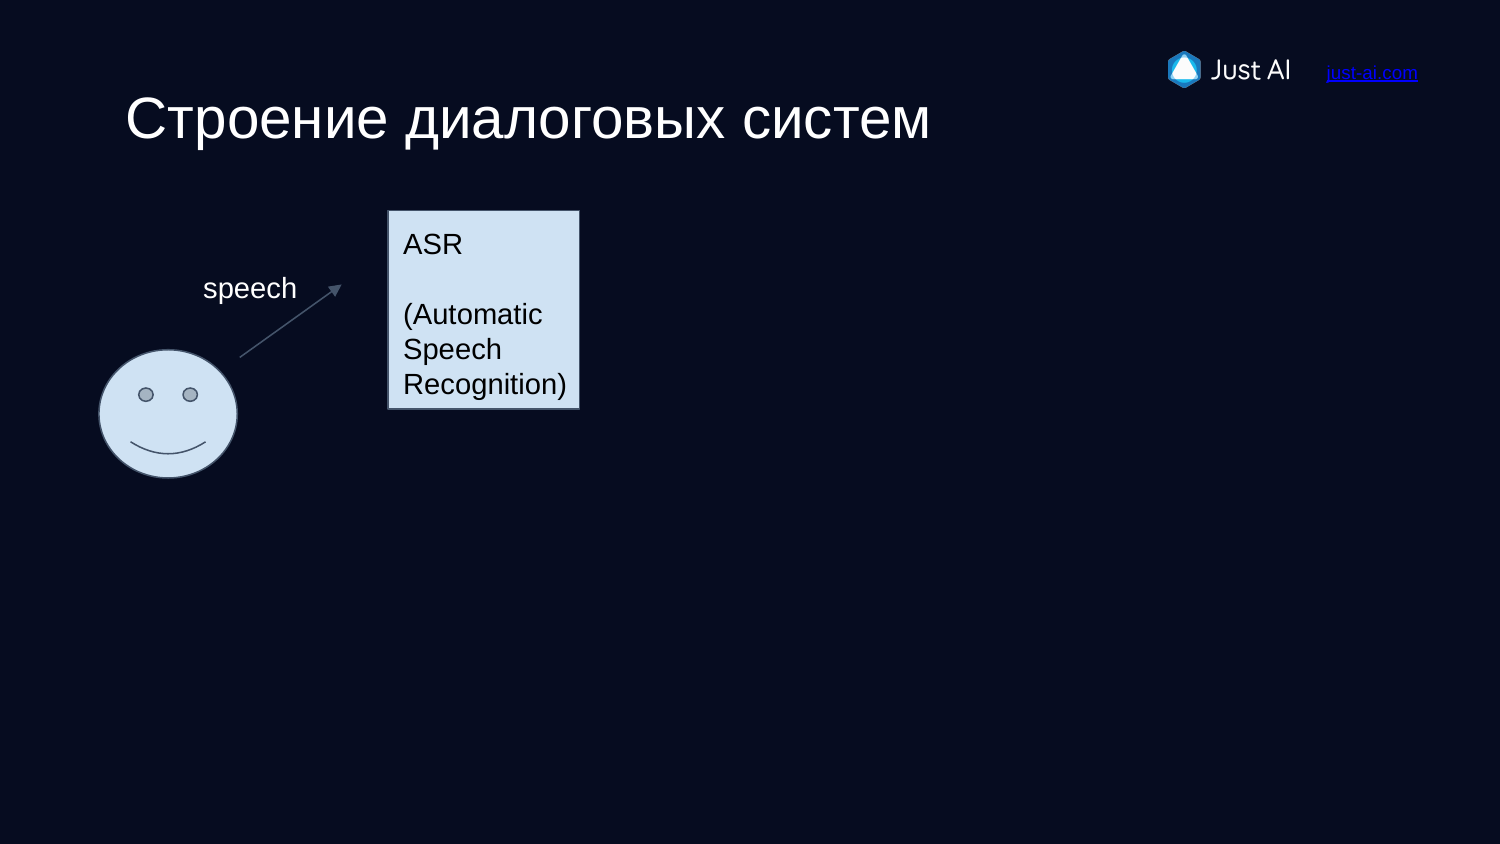

Строение диалоговых систем

ASR

(Automatic
Speech
Recognition)
speech